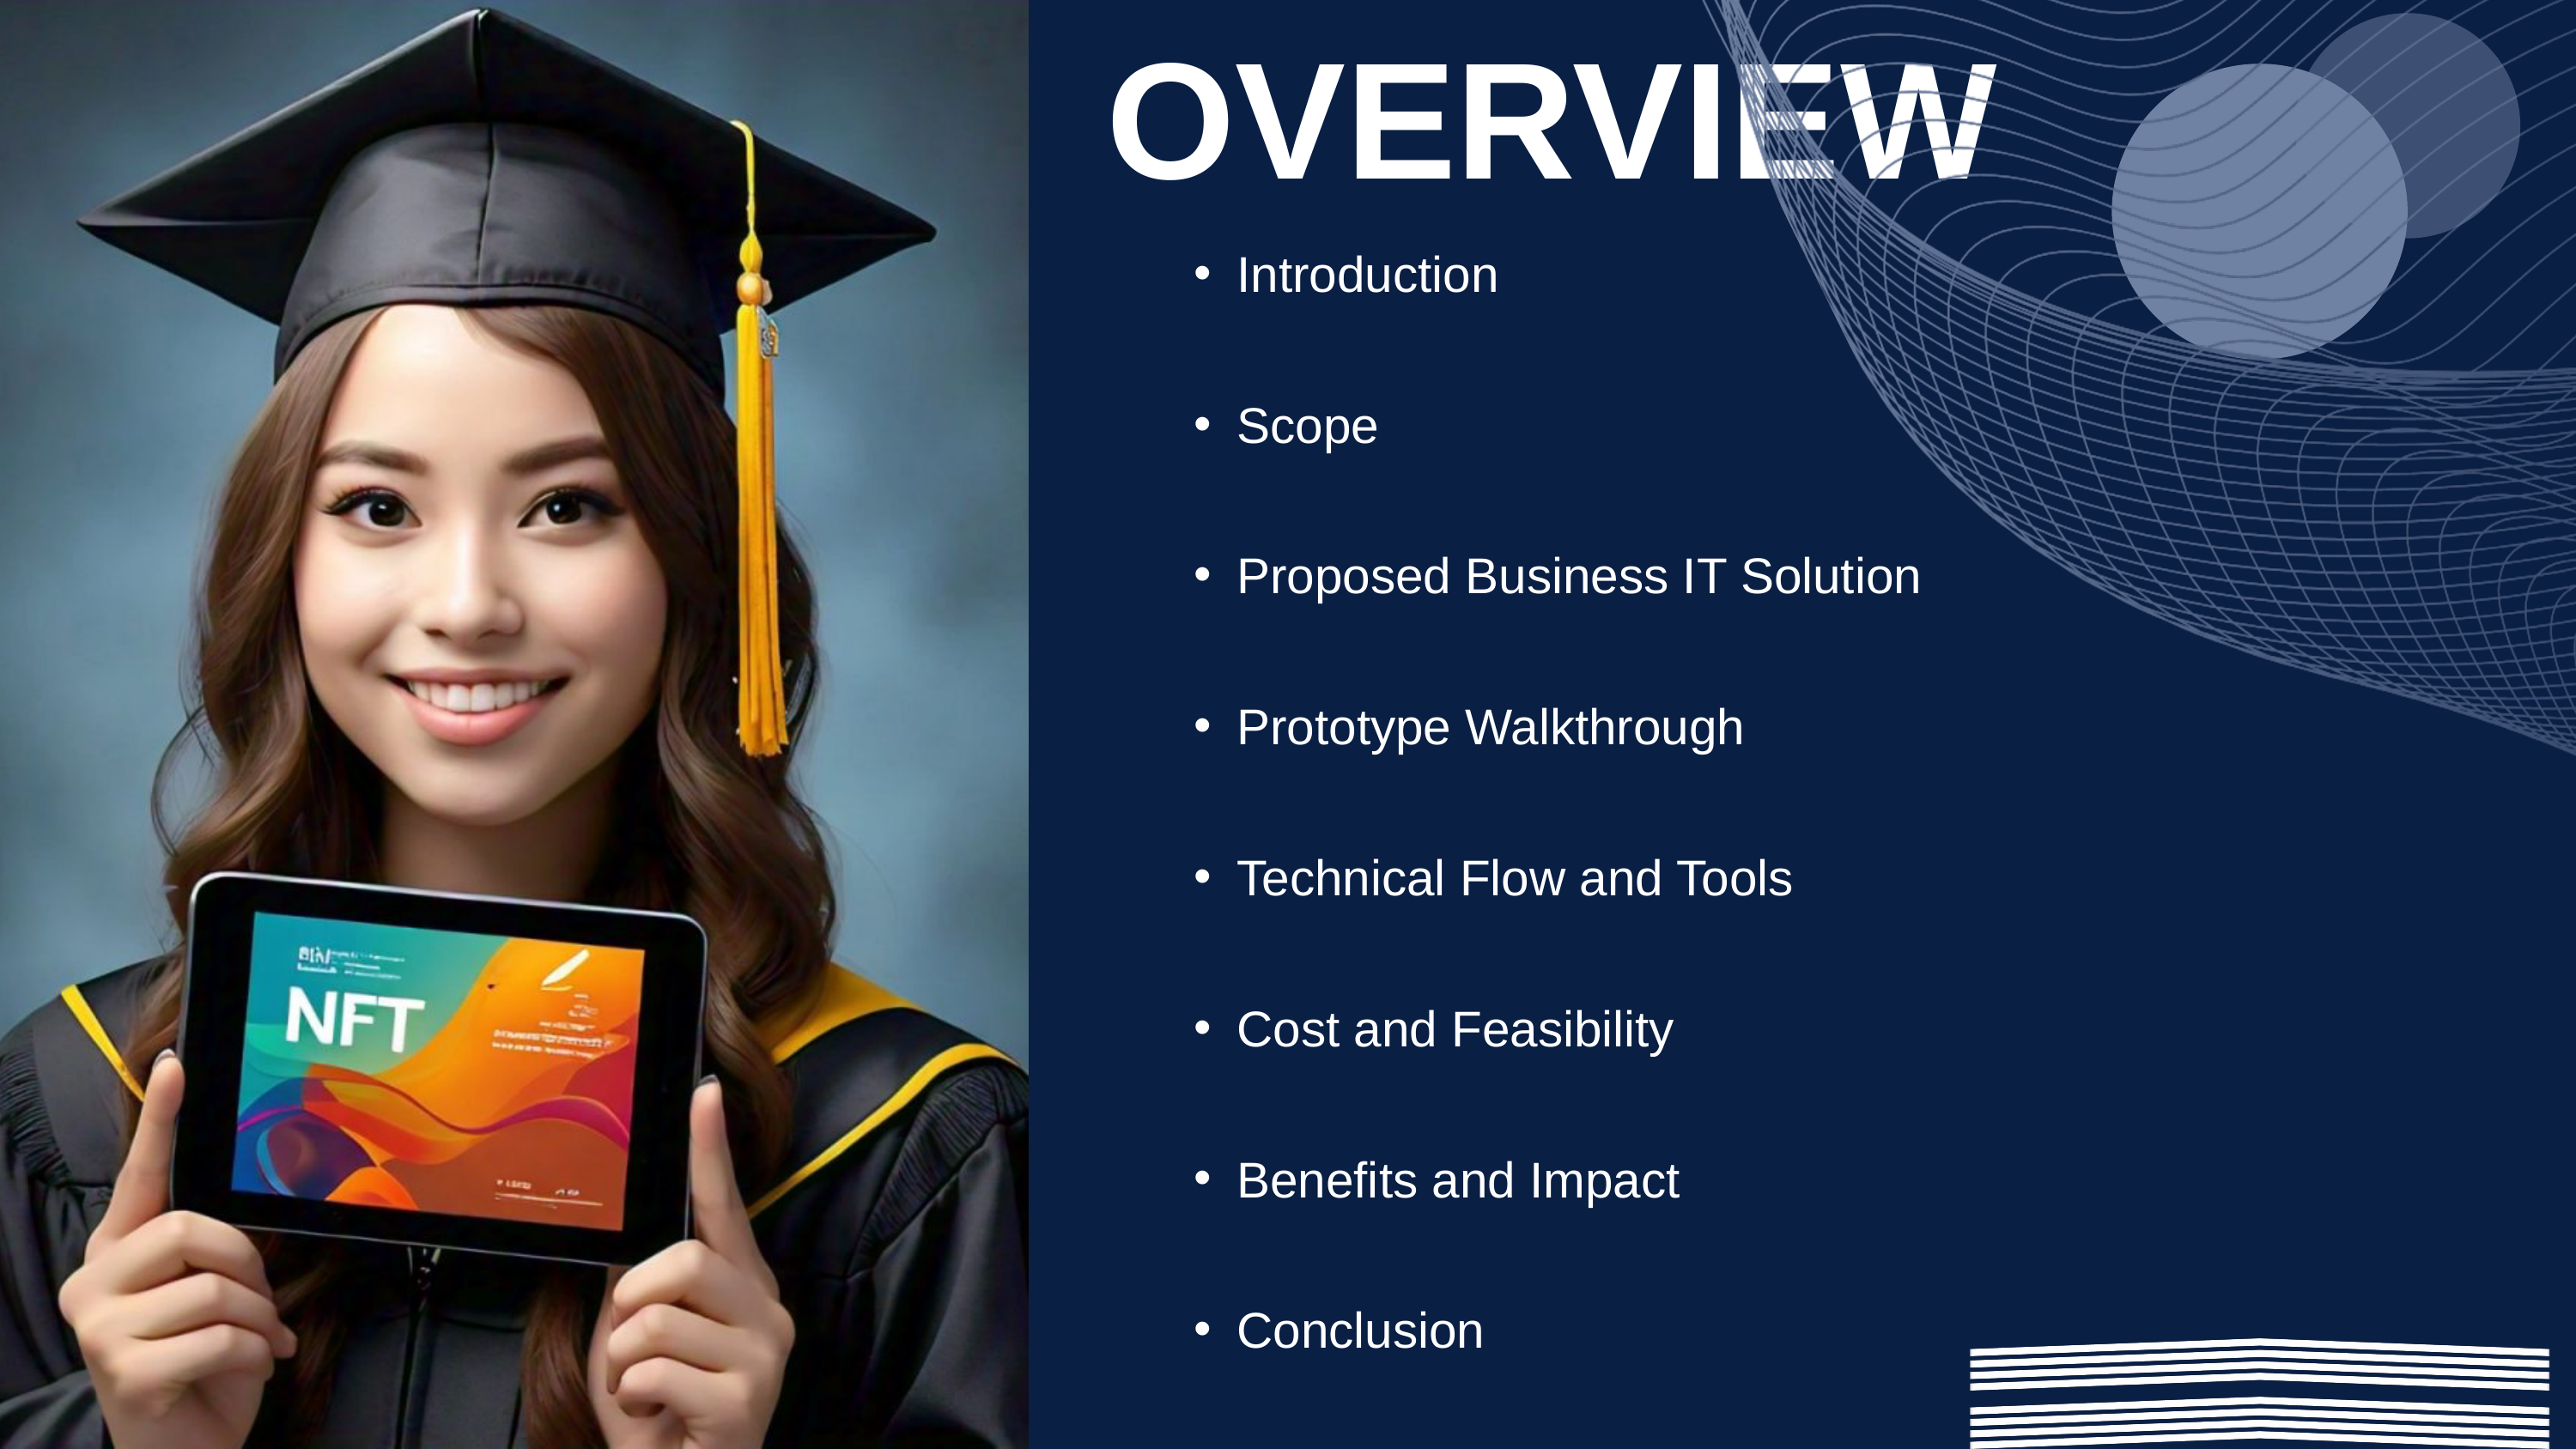

OVERVIEW

Introduction

Scope

Proposed Business IT Solution

Prototype Walkthrough

Technical Flow and Tools

Cost and Feasibility

Benefits and Impact

Conclusion